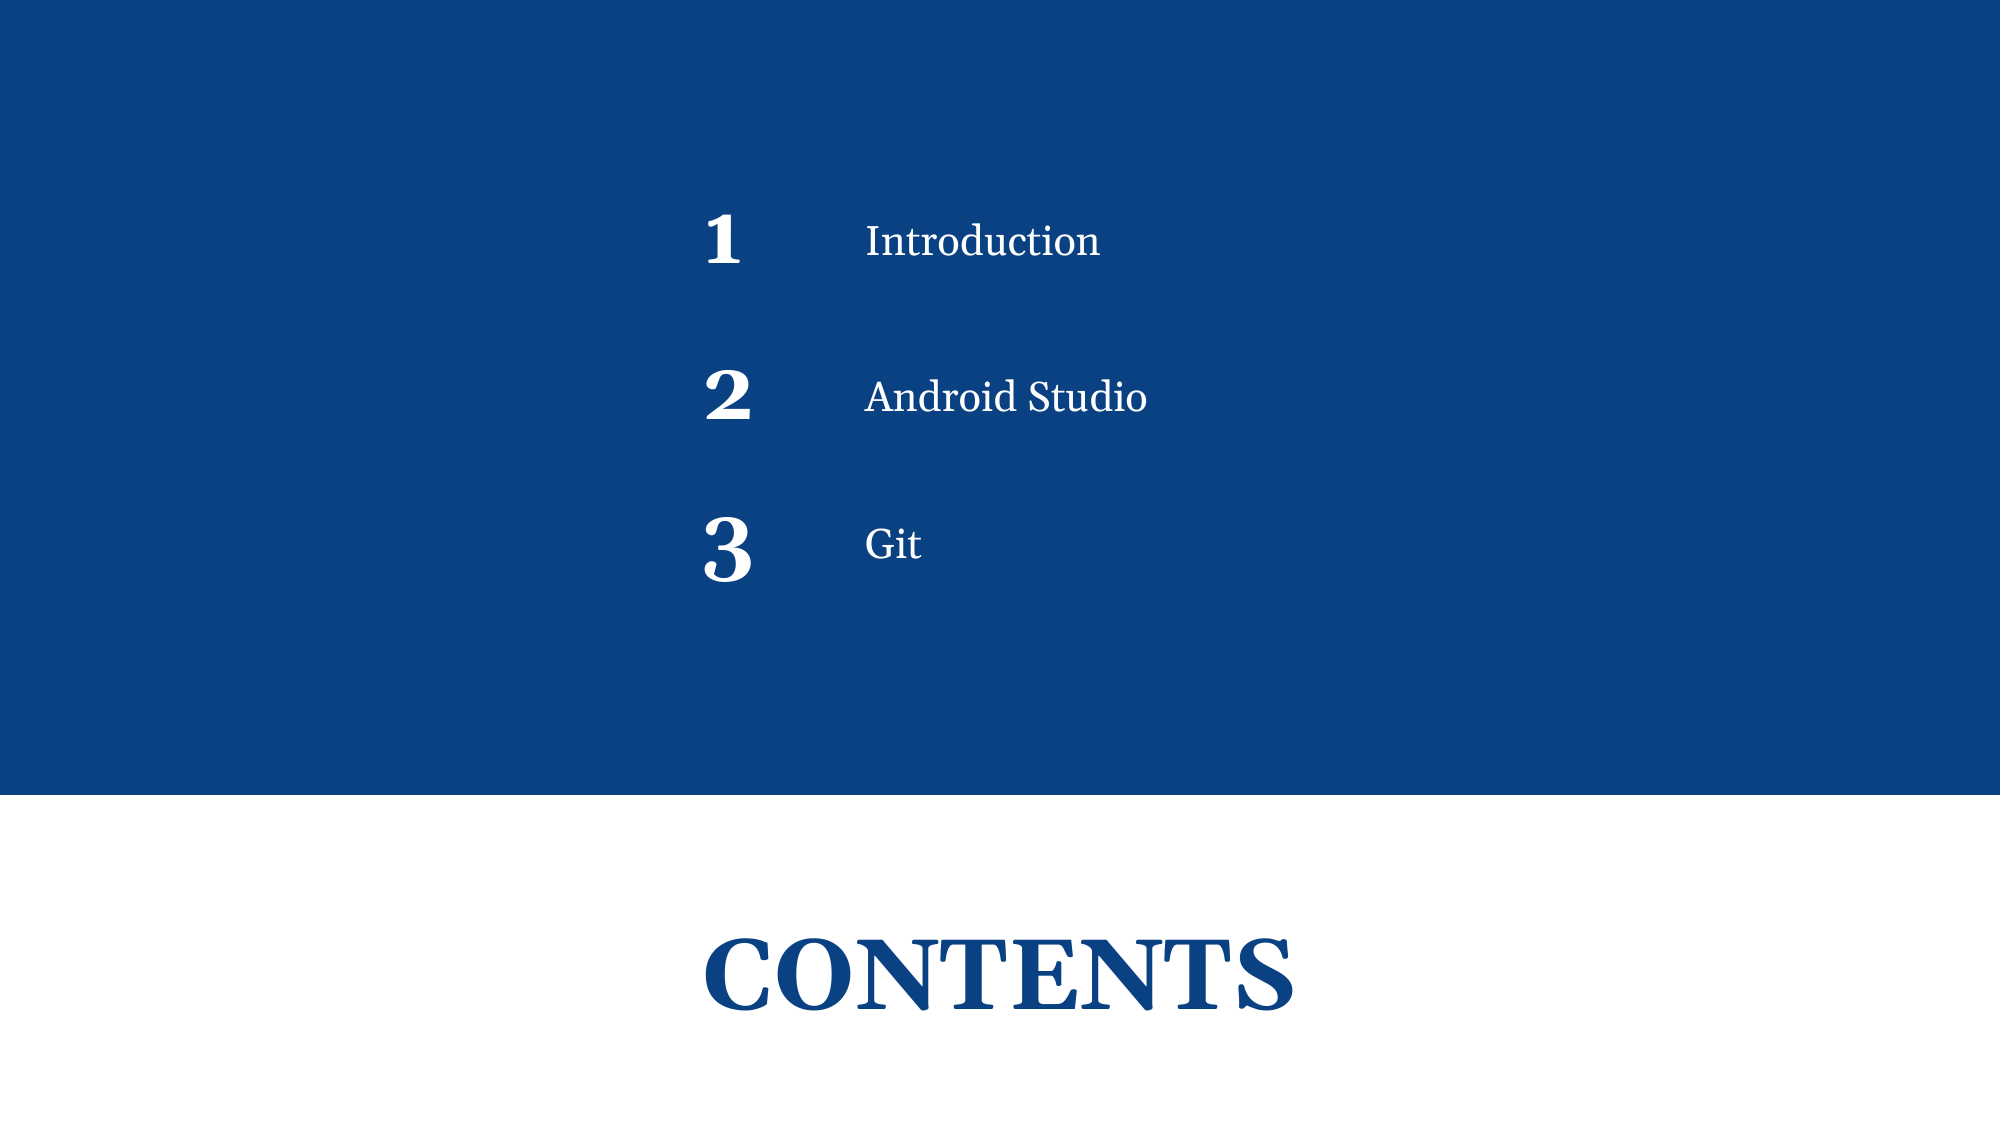

1
Introduction
2
Android Studio
3
Git
CONTENTS